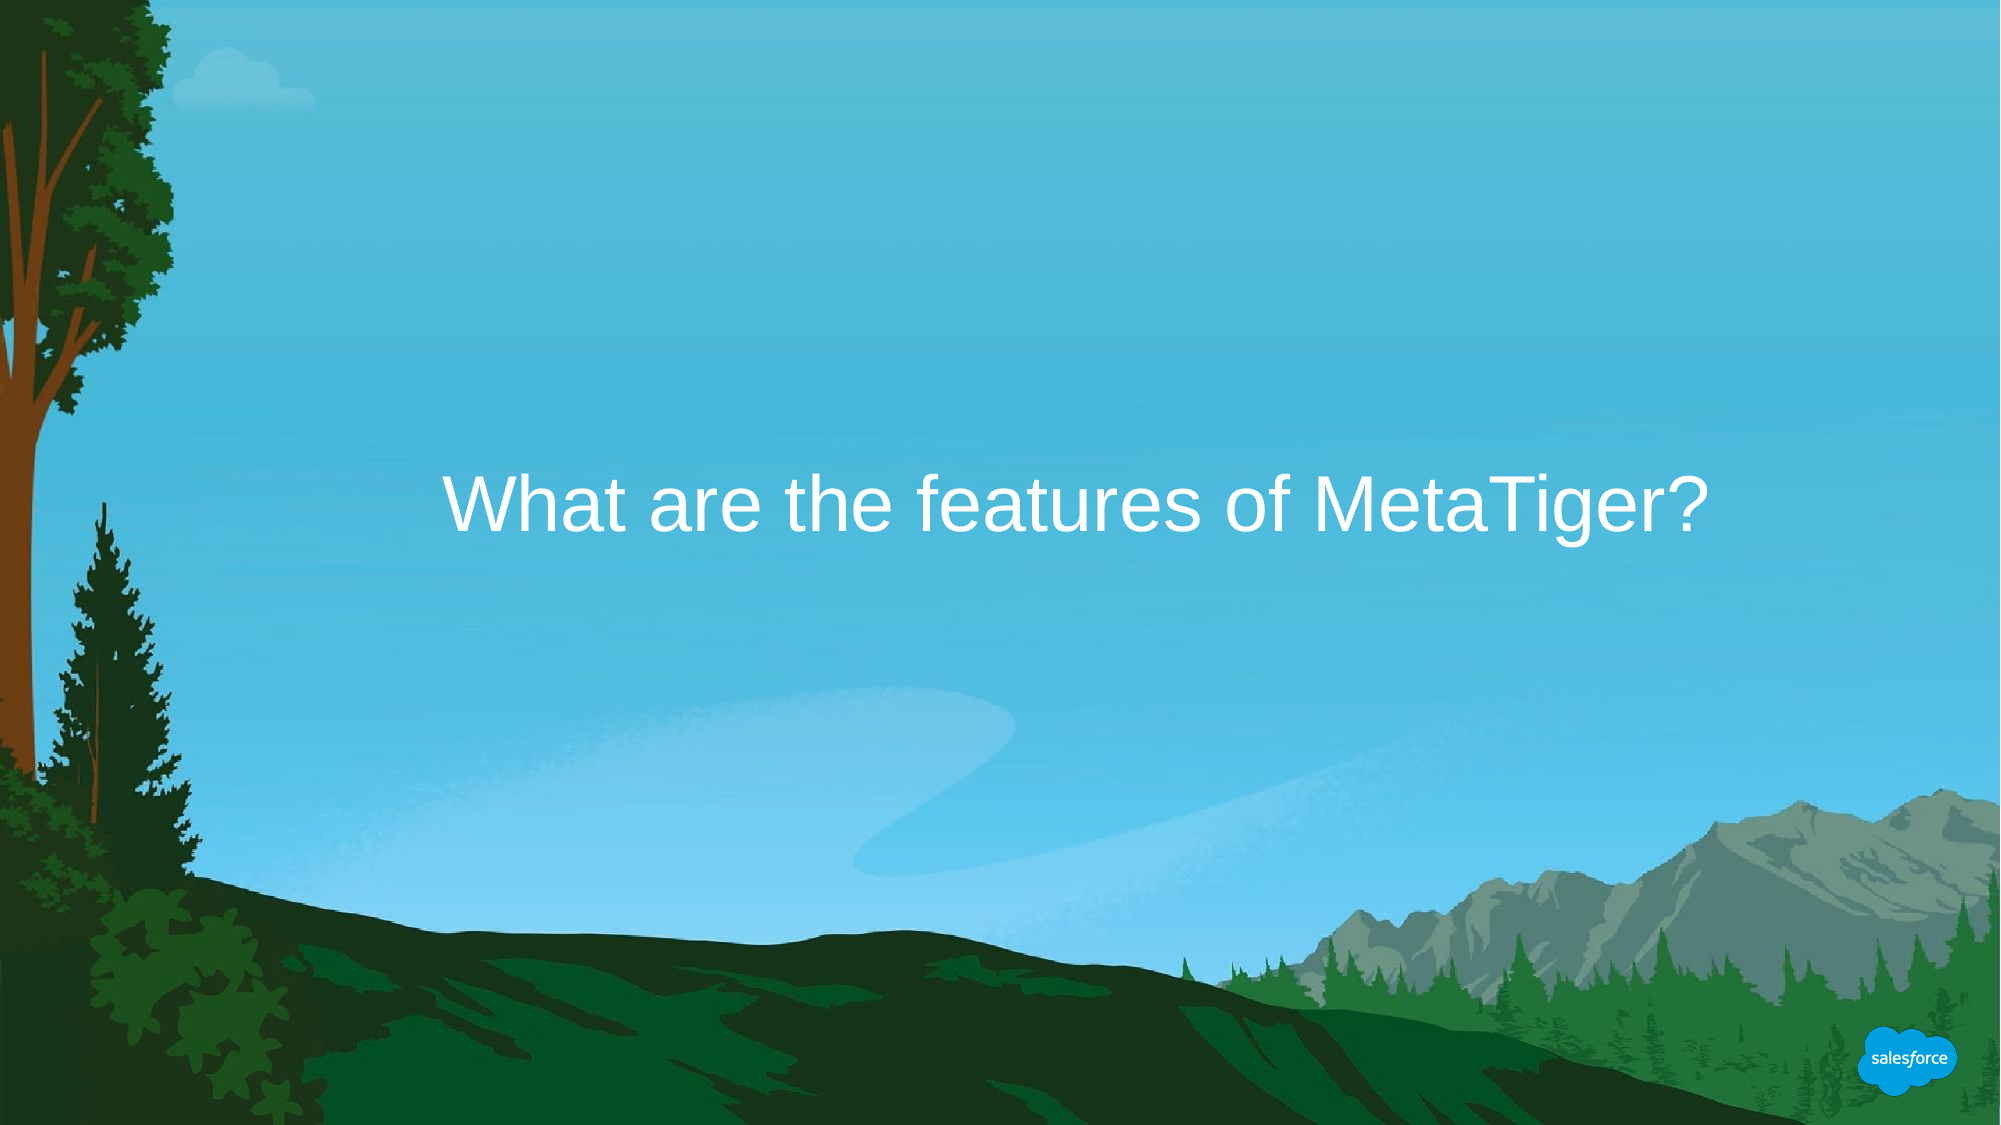

# What are the features of MetaTiger?